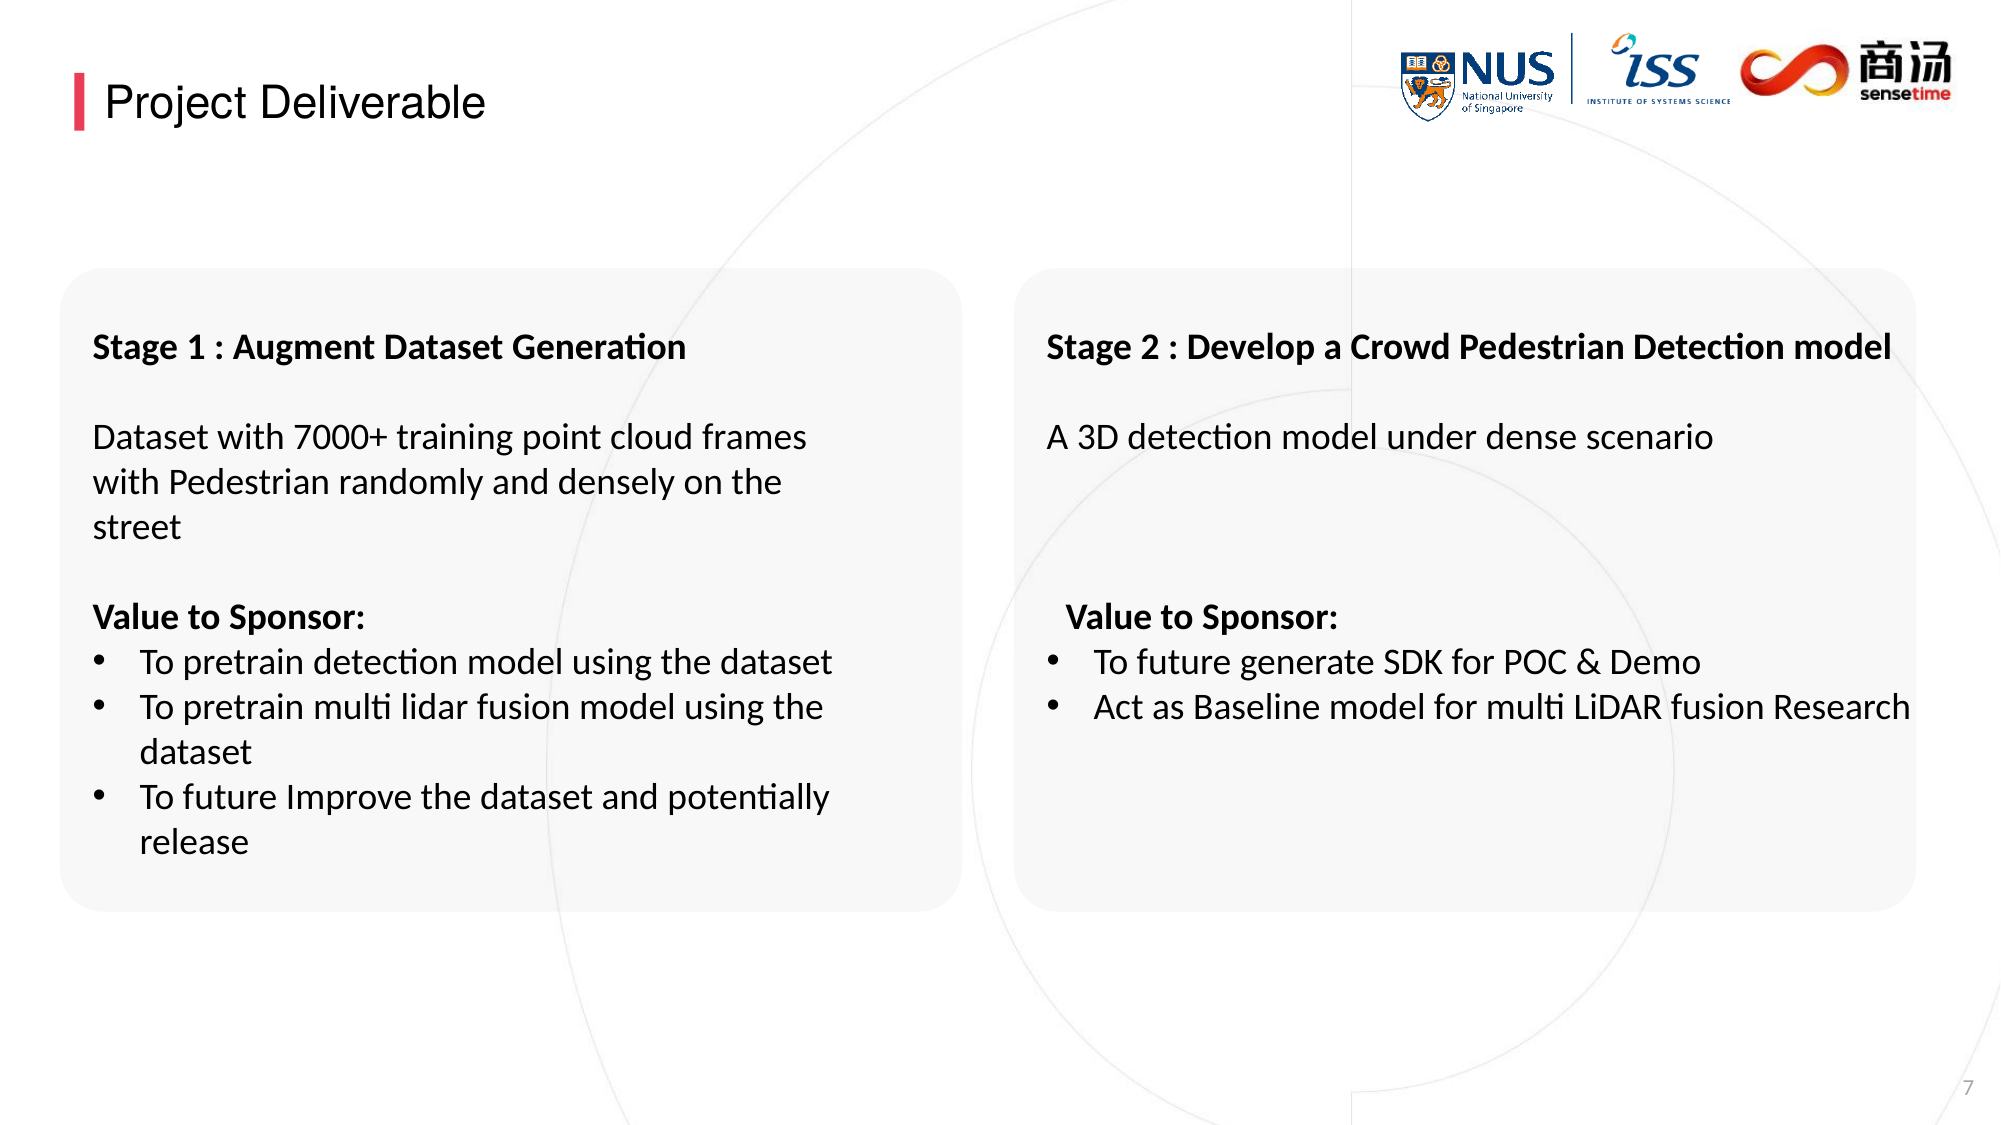

Project Deliverable

Stage 1 : Augment Dataset Generation

Dataset with 7000+ training point cloud frames with Pedestrian randomly and densely on the street

Value to Sponsor:
To pretrain detection model using the dataset
To pretrain multi lidar fusion model using the dataset
To future Improve the dataset and potentially release
Stage 2 : Develop a Crowd Pedestrian Detection model

A 3D detection model under dense scenario

Value to Sponsor:
To future generate SDK for POC & Demo
Act as Baseline model for multi LiDAR fusion Research
7